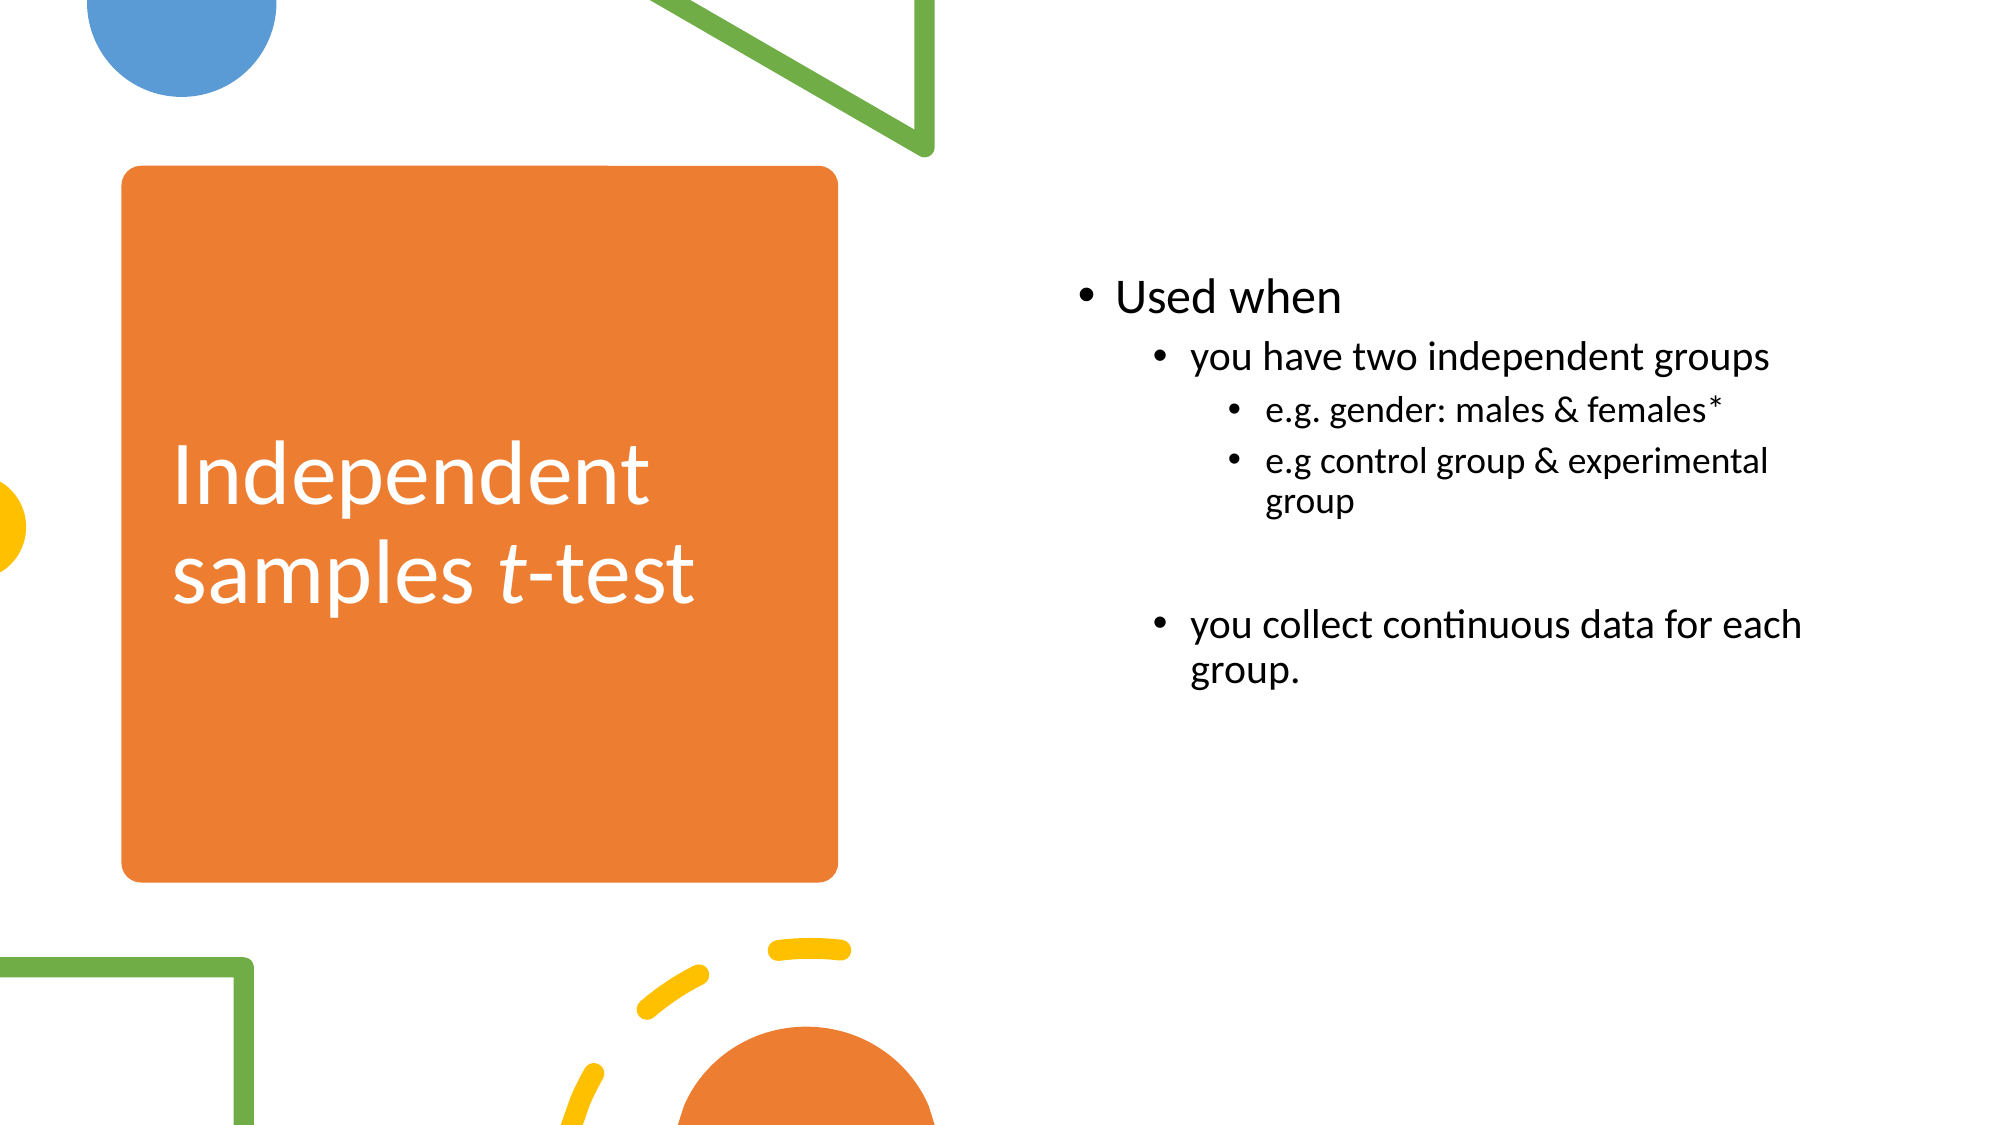

# Independent samples t-test
Used when
you have two independent groups
e.g. gender: males & females*
e.g control group & experimental group

you collect continuous data for each group.

100